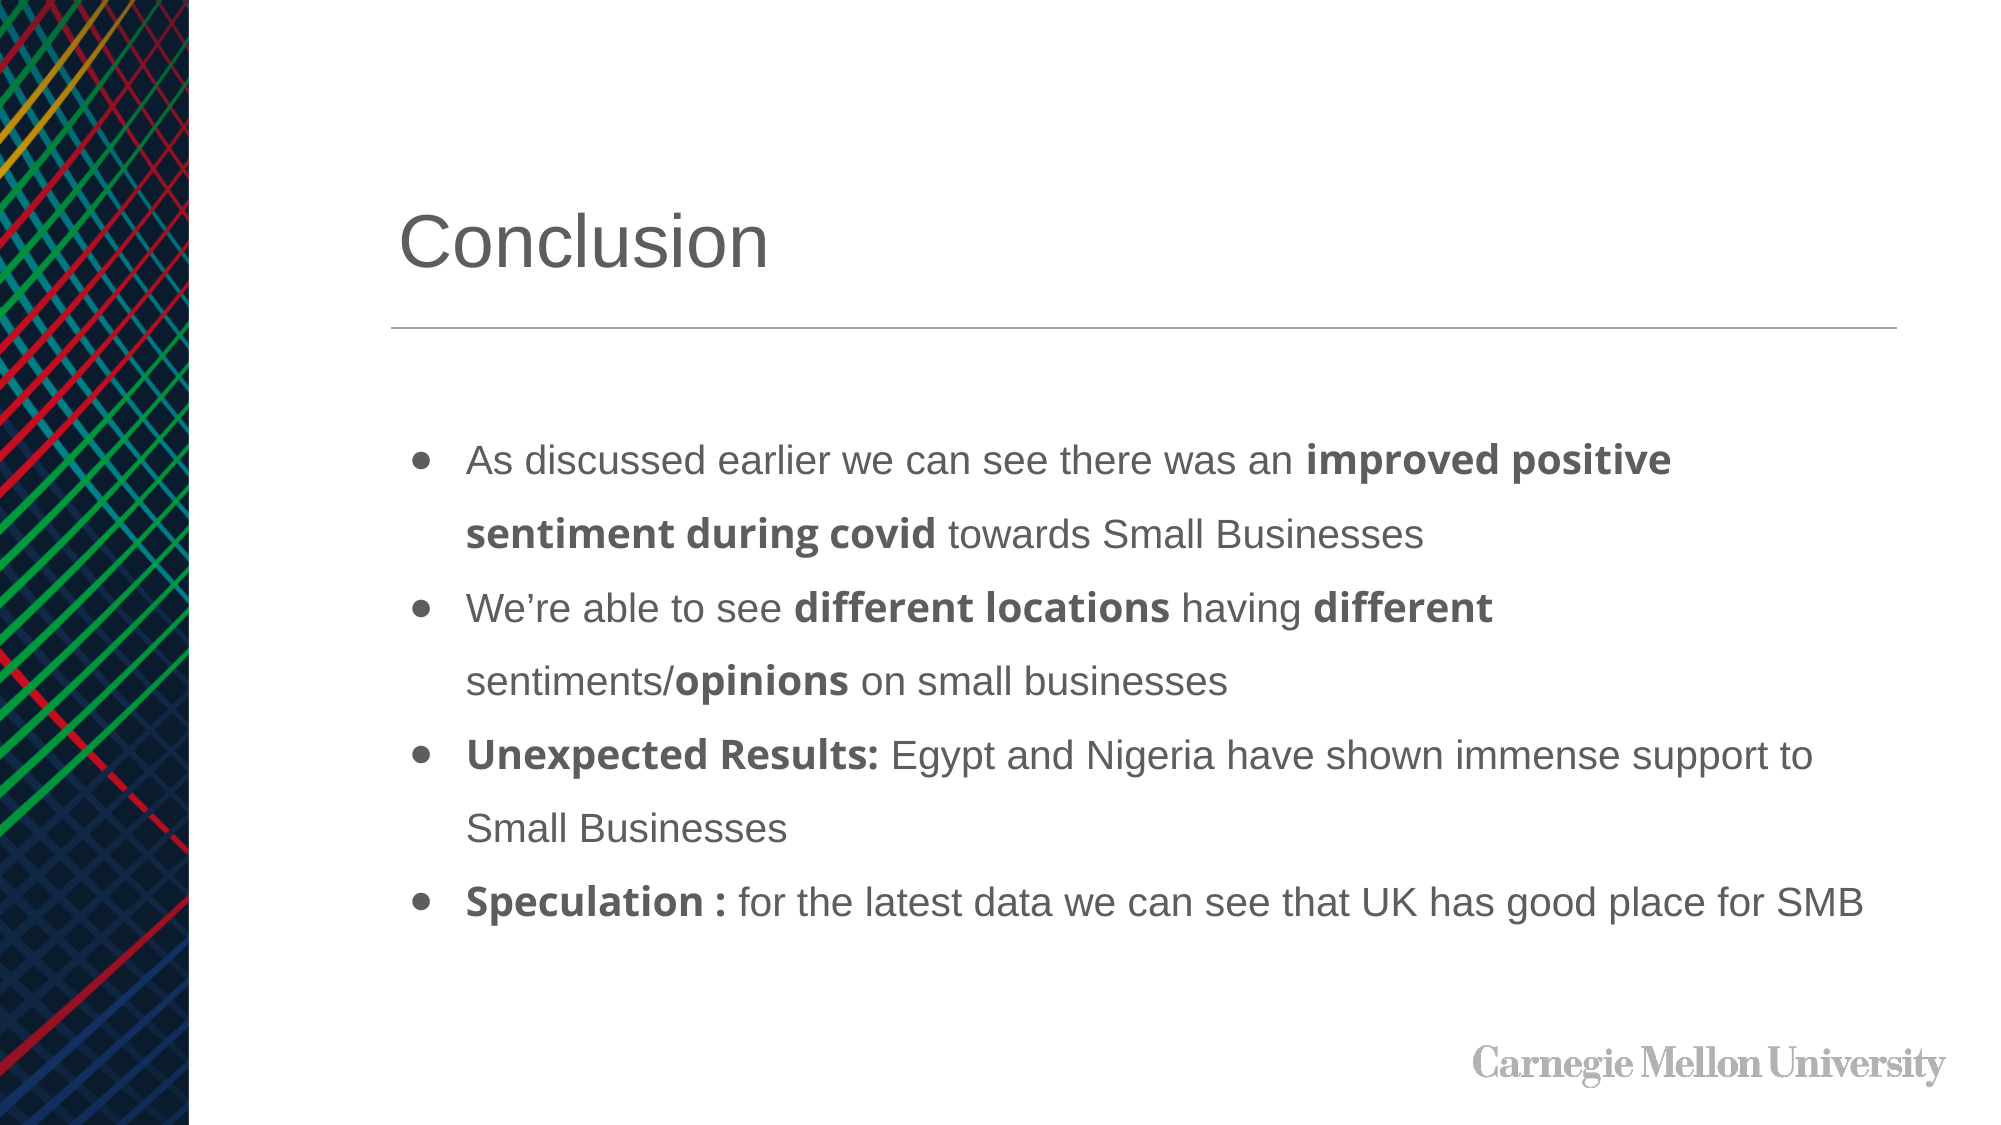

Conclusion
As discussed earlier we can see there was an improved positive sentiment during covid towards Small Businesses
We’re able to see different locations having different sentiments/opinions on small businesses
Unexpected Results: Egypt and Nigeria have shown immense support to Small Businesses
Speculation : for the latest data we can see that UK has good place for SMB